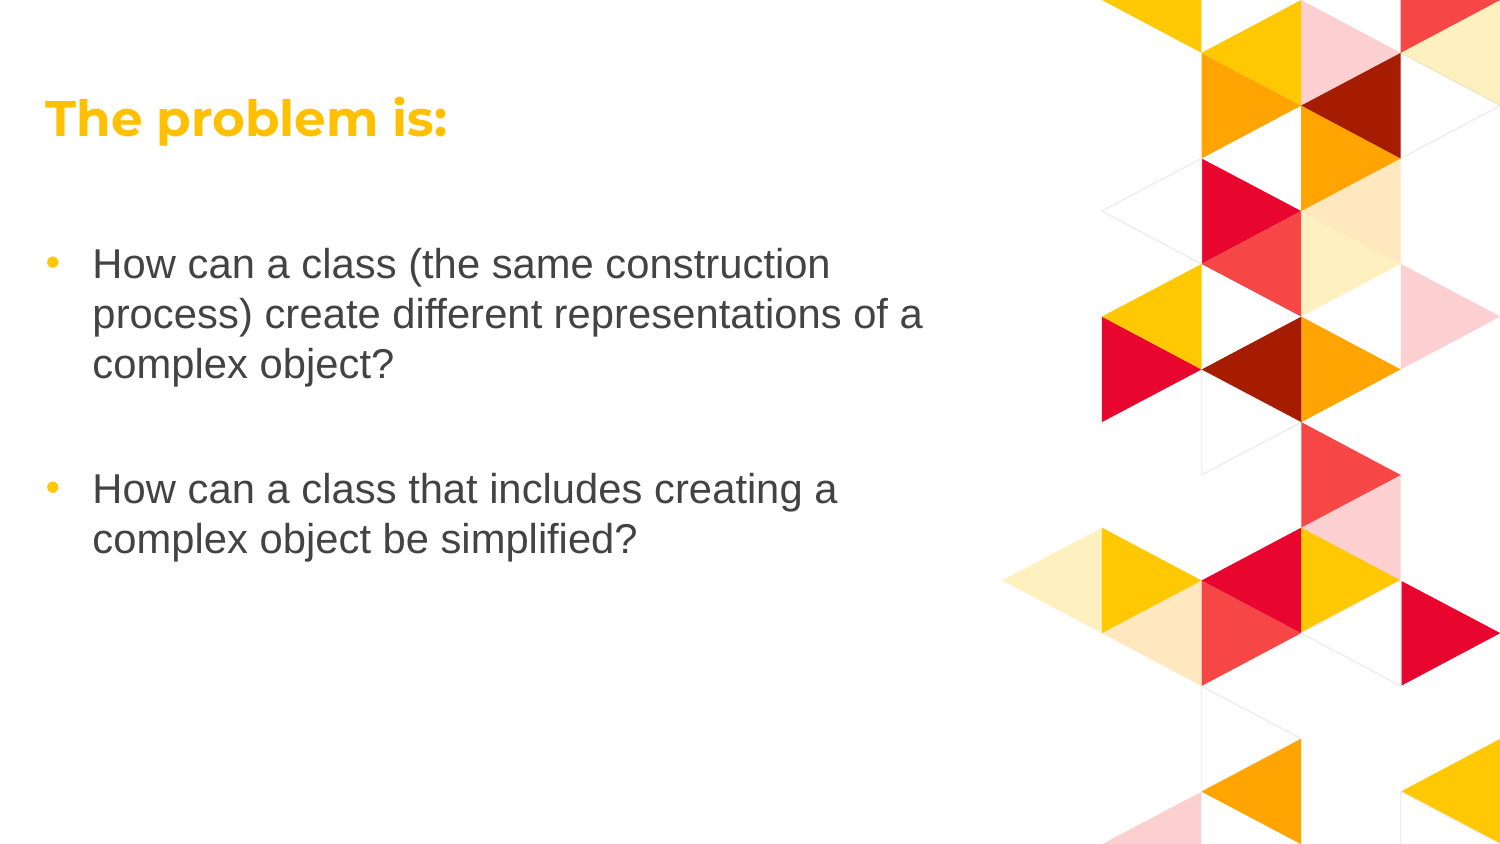

The problem is:
How can a class (the same construction process) create different representations of a complex object?

How can a class that includes creating a complex object be simplified?